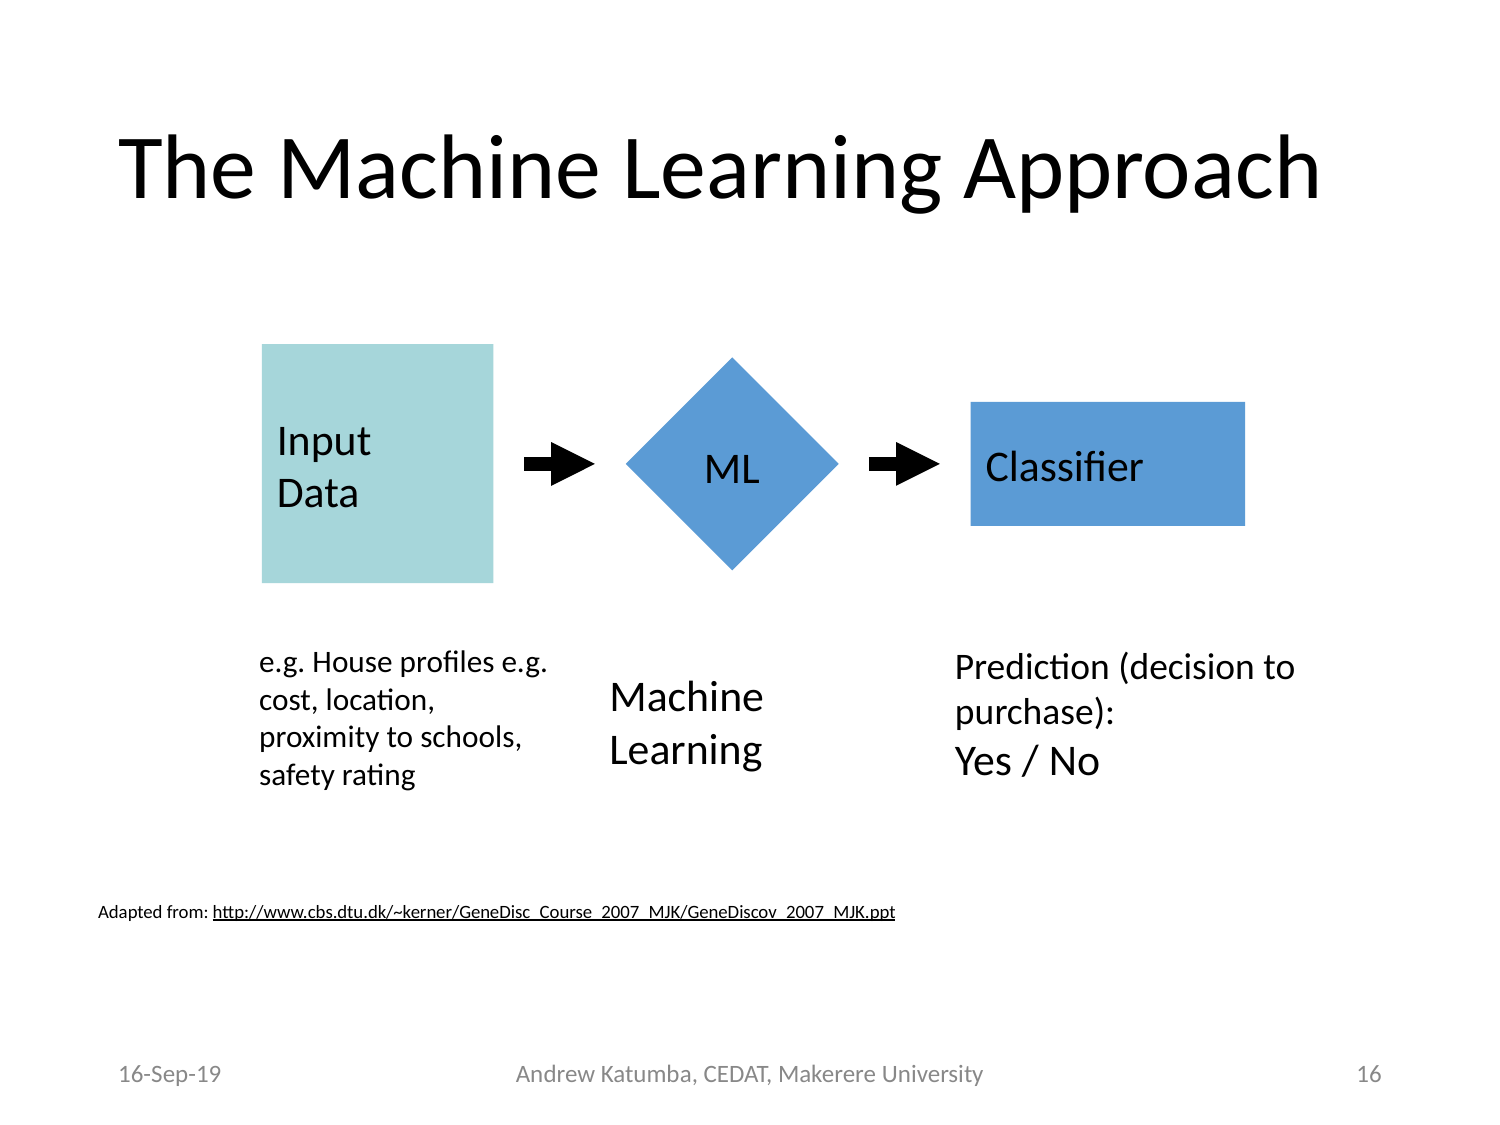

# The Machine Learning Approach
Input
Data

Classifier
ML
e.g. House profiles e.g. cost, location, proximity to schools, safety rating
Prediction (decision to purchase):
Yes / No
Machine Learning
Adapted from: http://www.cbs.dtu.dk/~kerner/GeneDisc_Course_2007_MJK/GeneDiscov_2007_MJK.ppt
16-Sep-19
Andrew Katumba, CEDAT, Makerere University
16